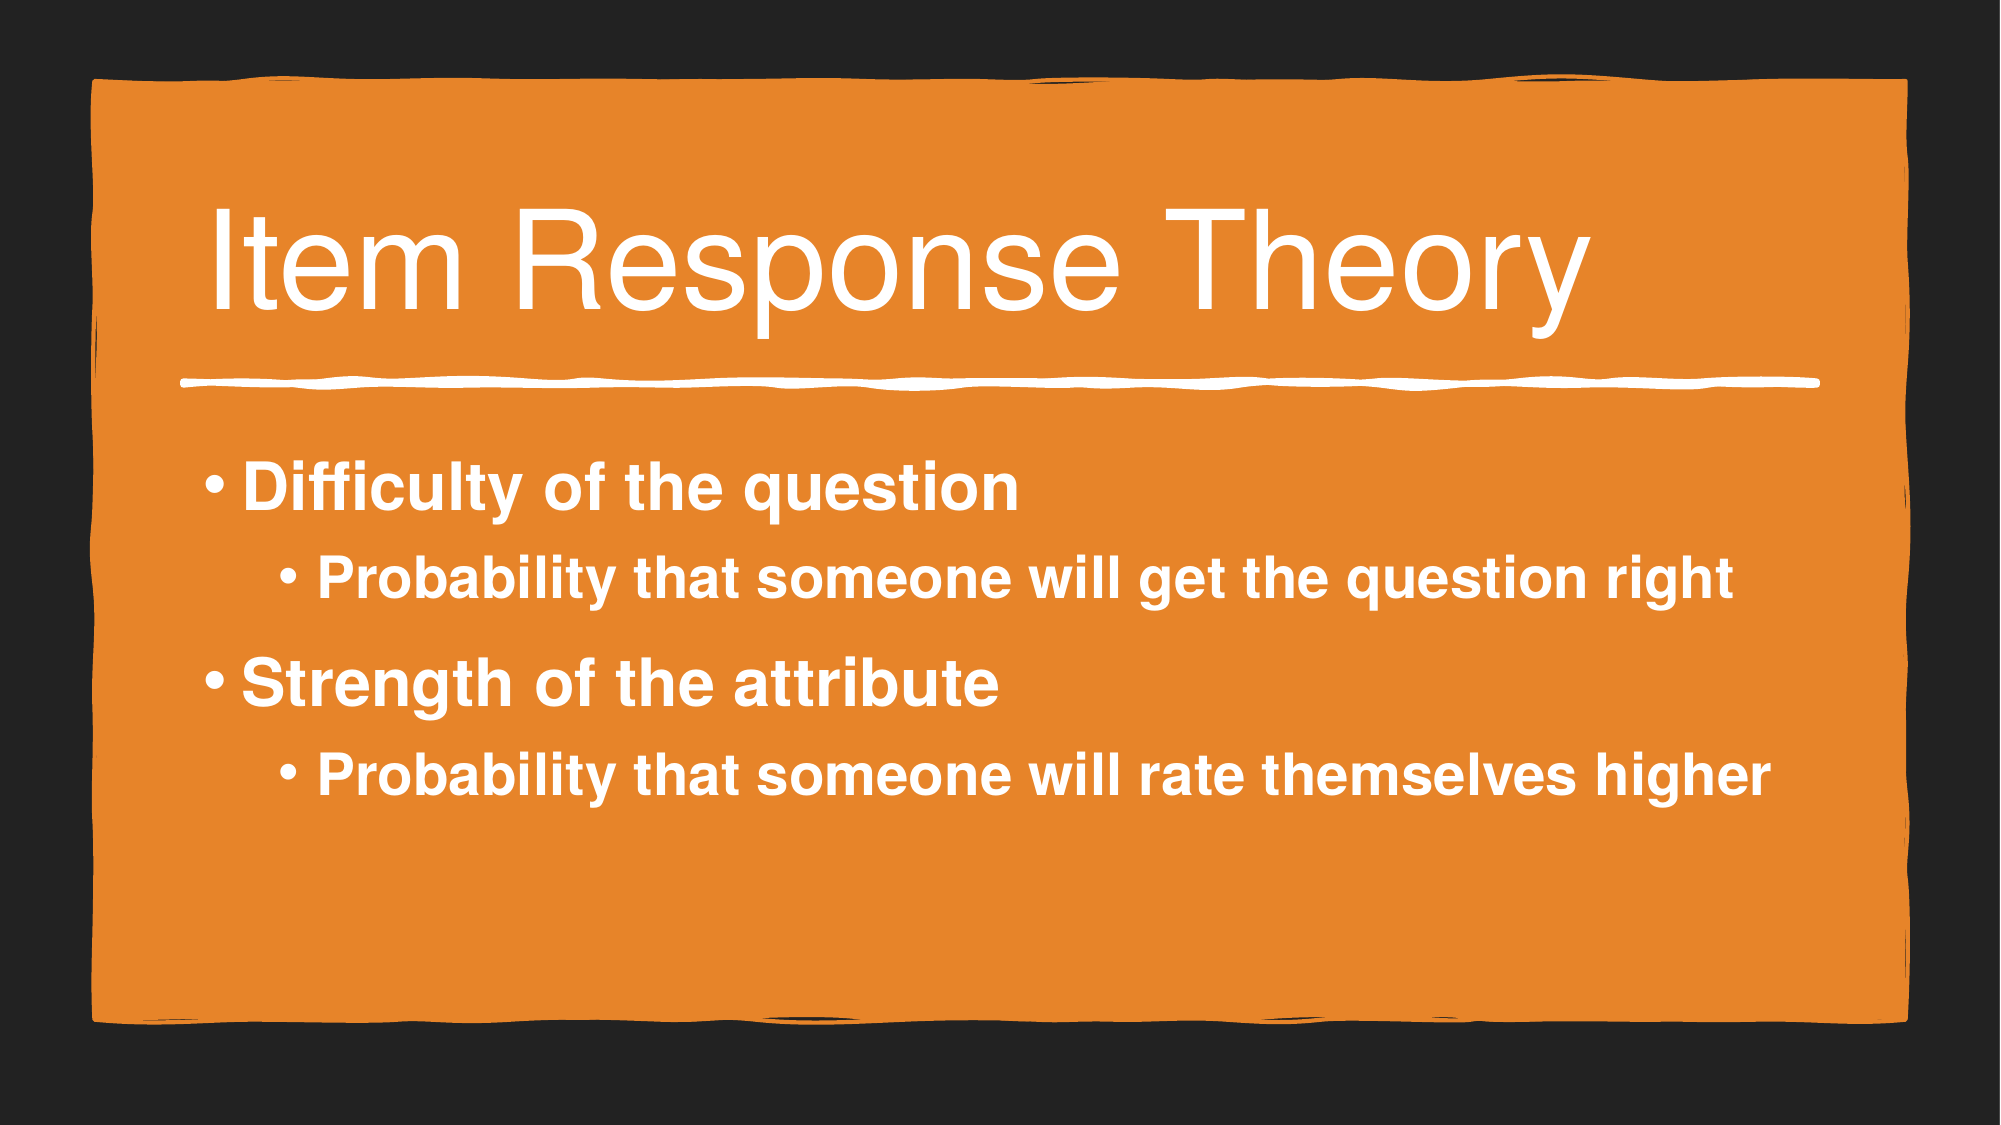

# Item Response Theory

Difficulty of the question
Probability that someone will get the question right
Strength of the attribute
Probability that someone will rate themselves higher